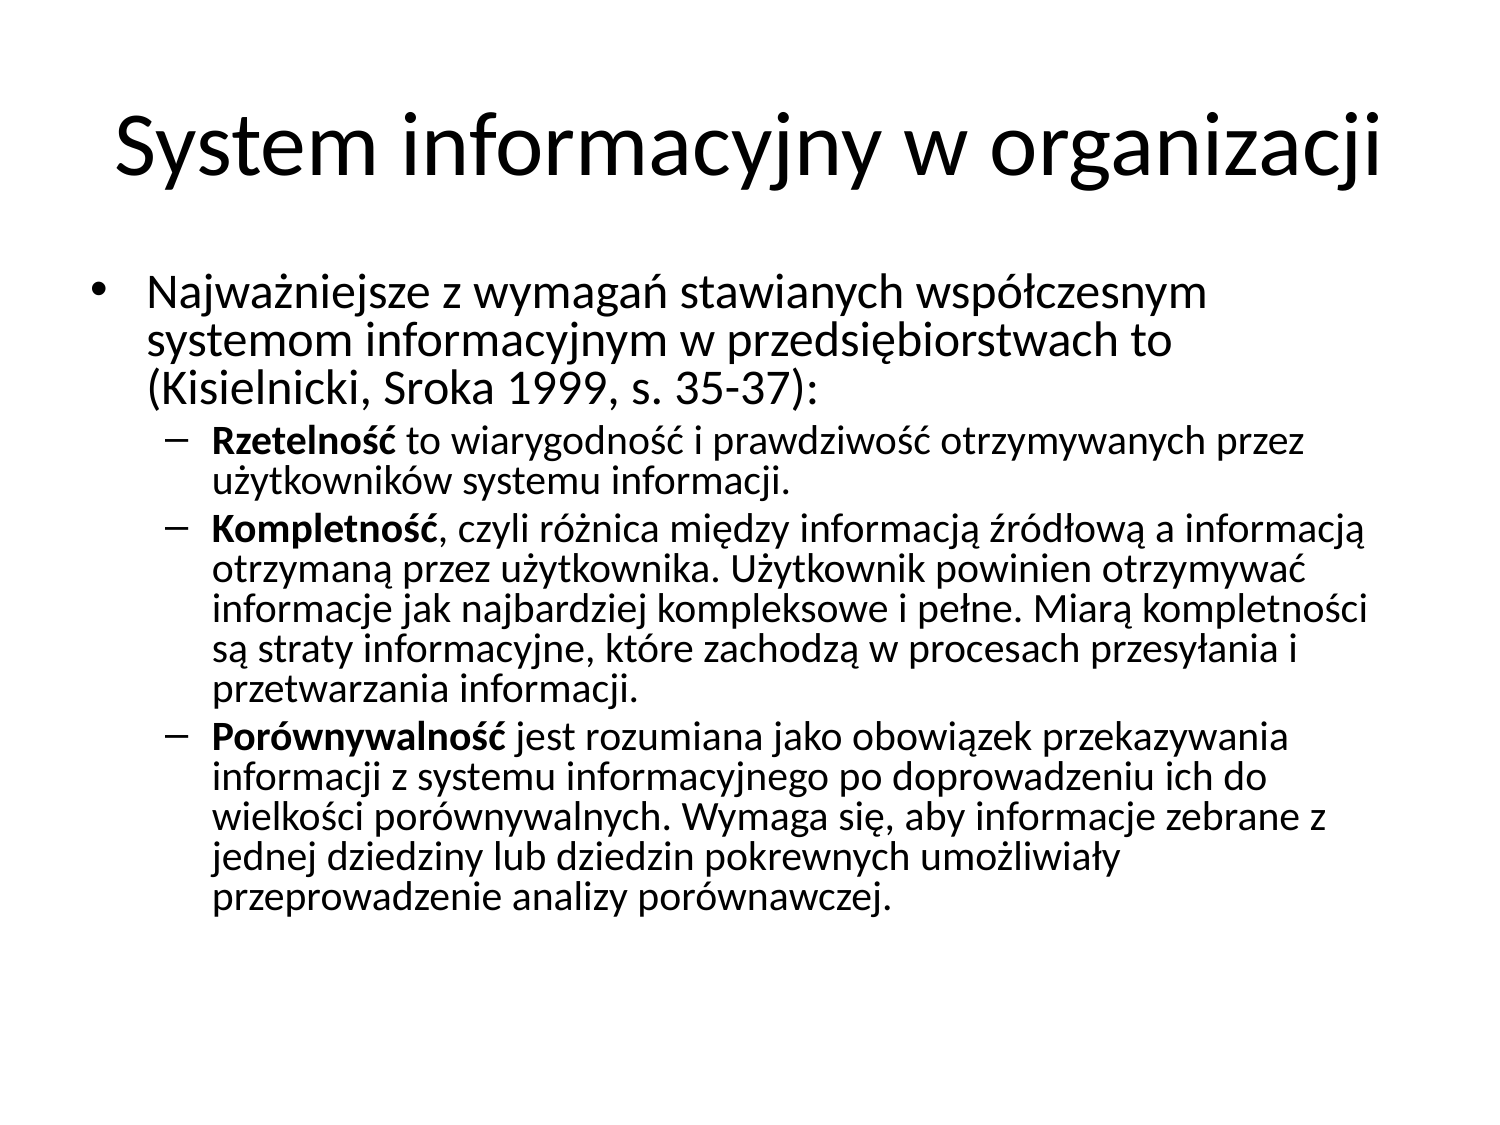

# System informacyjny w organizacji
Najważniejsze z wymagań stawianych współczesnym systemom informacyjnym w przedsiębiorstwach to (Kisielnicki, Sroka 1999, s. 35-37):
Rzetelność to wiarygodność i prawdziwość otrzymywanych przez użytkowników systemu informacji.
Kompletność, czyli różnica między informacją źródłową a informacją otrzymaną przez użytkownika. Użytkownik powinien otrzymywać informacje jak najbardziej kompleksowe i pełne. Miarą kompletności są straty informacyjne, które zachodzą w procesach przesyłania i przetwarzania informacji.
Porównywalność jest rozumiana jako obowiązek przekazywania informacji z systemu informacyjnego po doprowadzeniu ich do wielkości porównywalnych. Wymaga się, aby informacje zebrane z jednej dziedziny lub dziedzin pokrewnych umożliwiały przeprowadzenie analizy porównawczej.